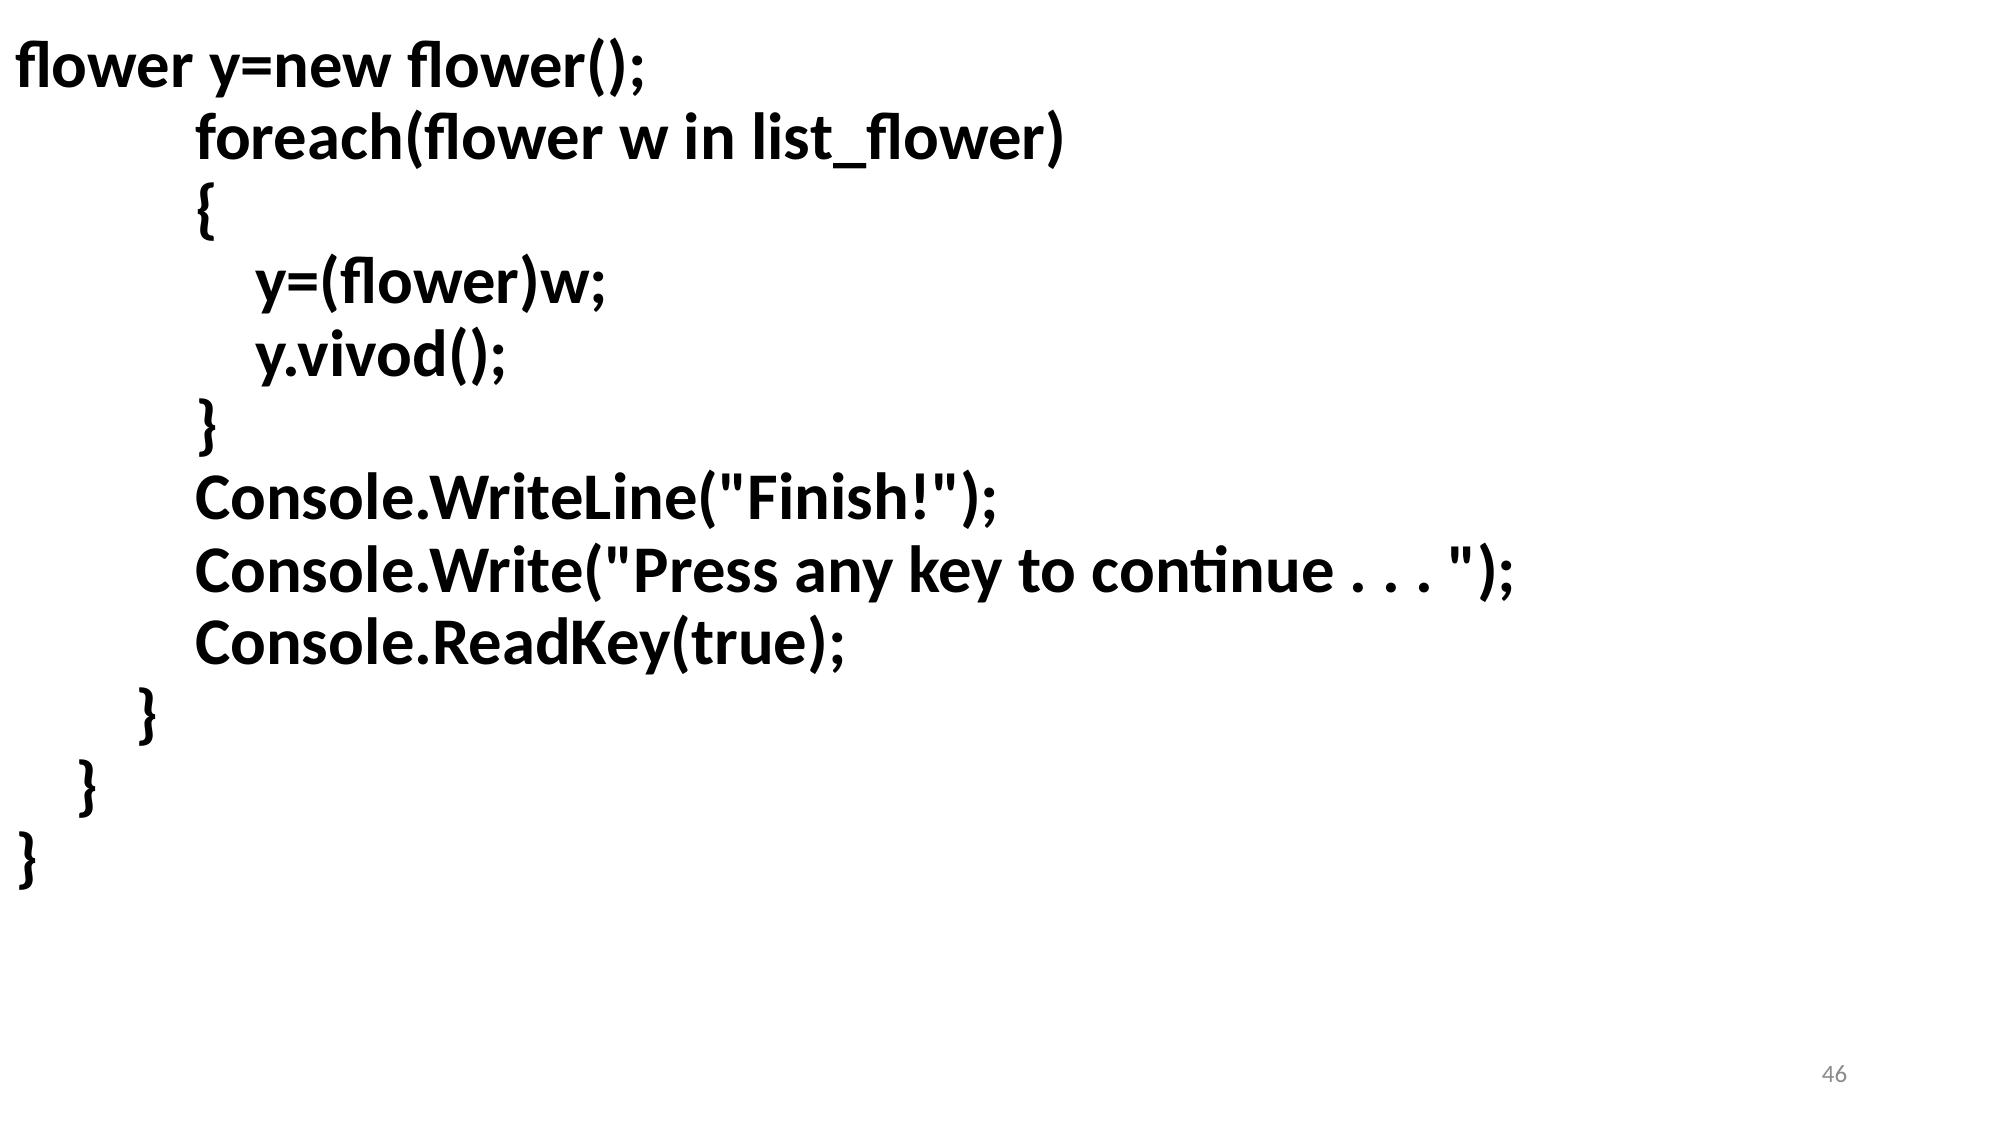

flower y=new flower();
            foreach(flower w in list_flower)
            {
                y=(flower)w;
                y.vivod();
            }            
            Console.WriteLine("Finish!");                                
            Console.Write("Press any key to continue . . . ");
            Console.ReadKey(true);
        }
    }
}
46